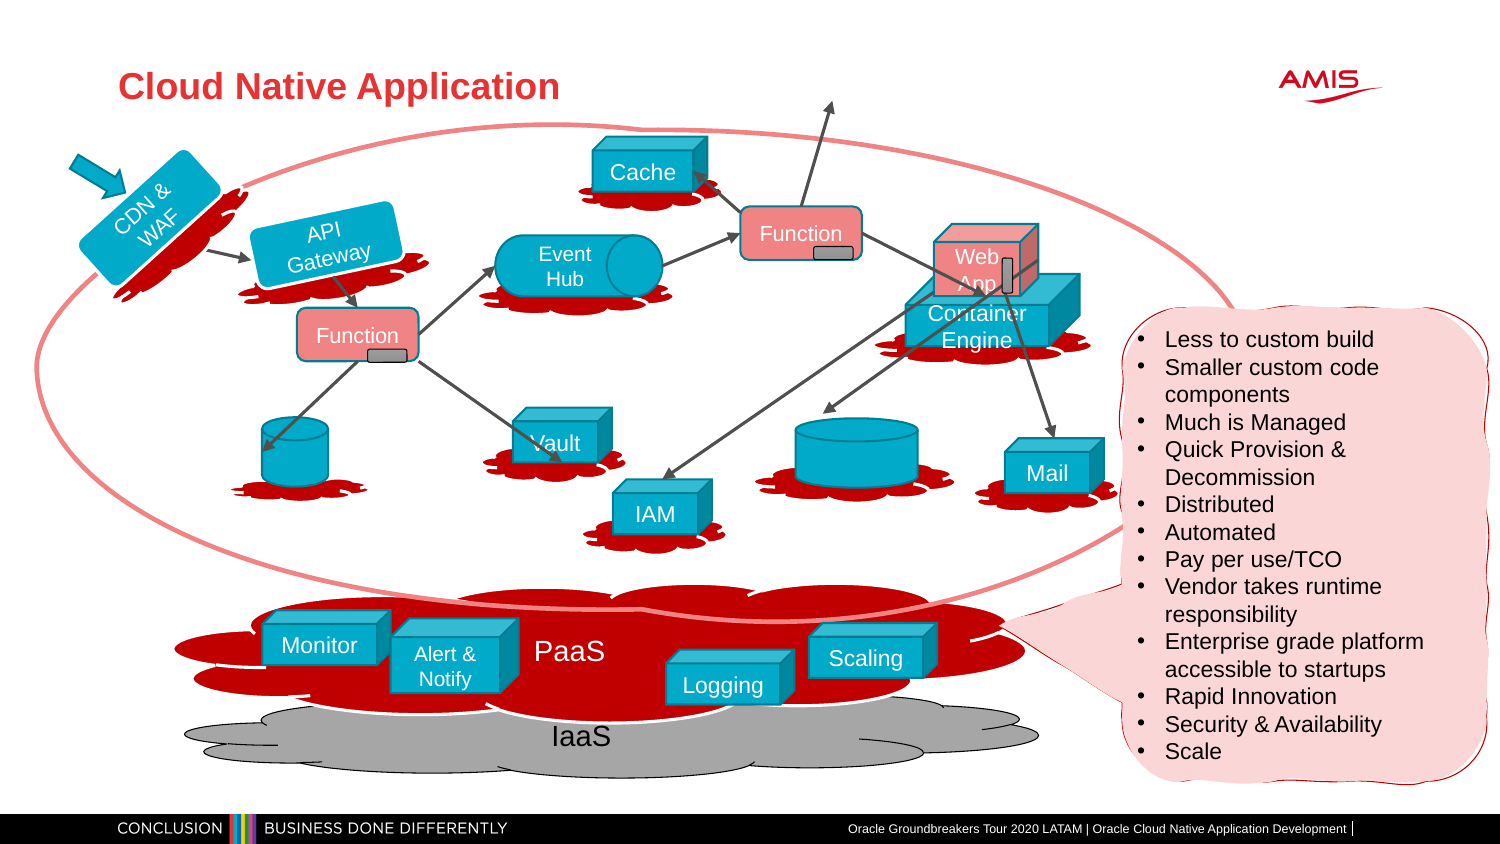

# Cloud Native Application

Cache

CDN & WAF
Function
API Gateway
Web App

Event Hub

Container Engine

Function
Less to custom build
Smaller custom code components
Much is Managed
Quick Provision & Decommission
Distributed
Automated
Pay per use/TCO
Vendor takes runtime responsibility
Enterprise grade platform accessible to startups
Rapid Innovation
Security & Availability
Scale

Vault

Mail

IAM

PaaS
Monitor
Alert & Notify
Scaling
Logging
IaaS
Oracle Groundbreakers Tour 2020 LATAM | Oracle Cloud Native Application Development